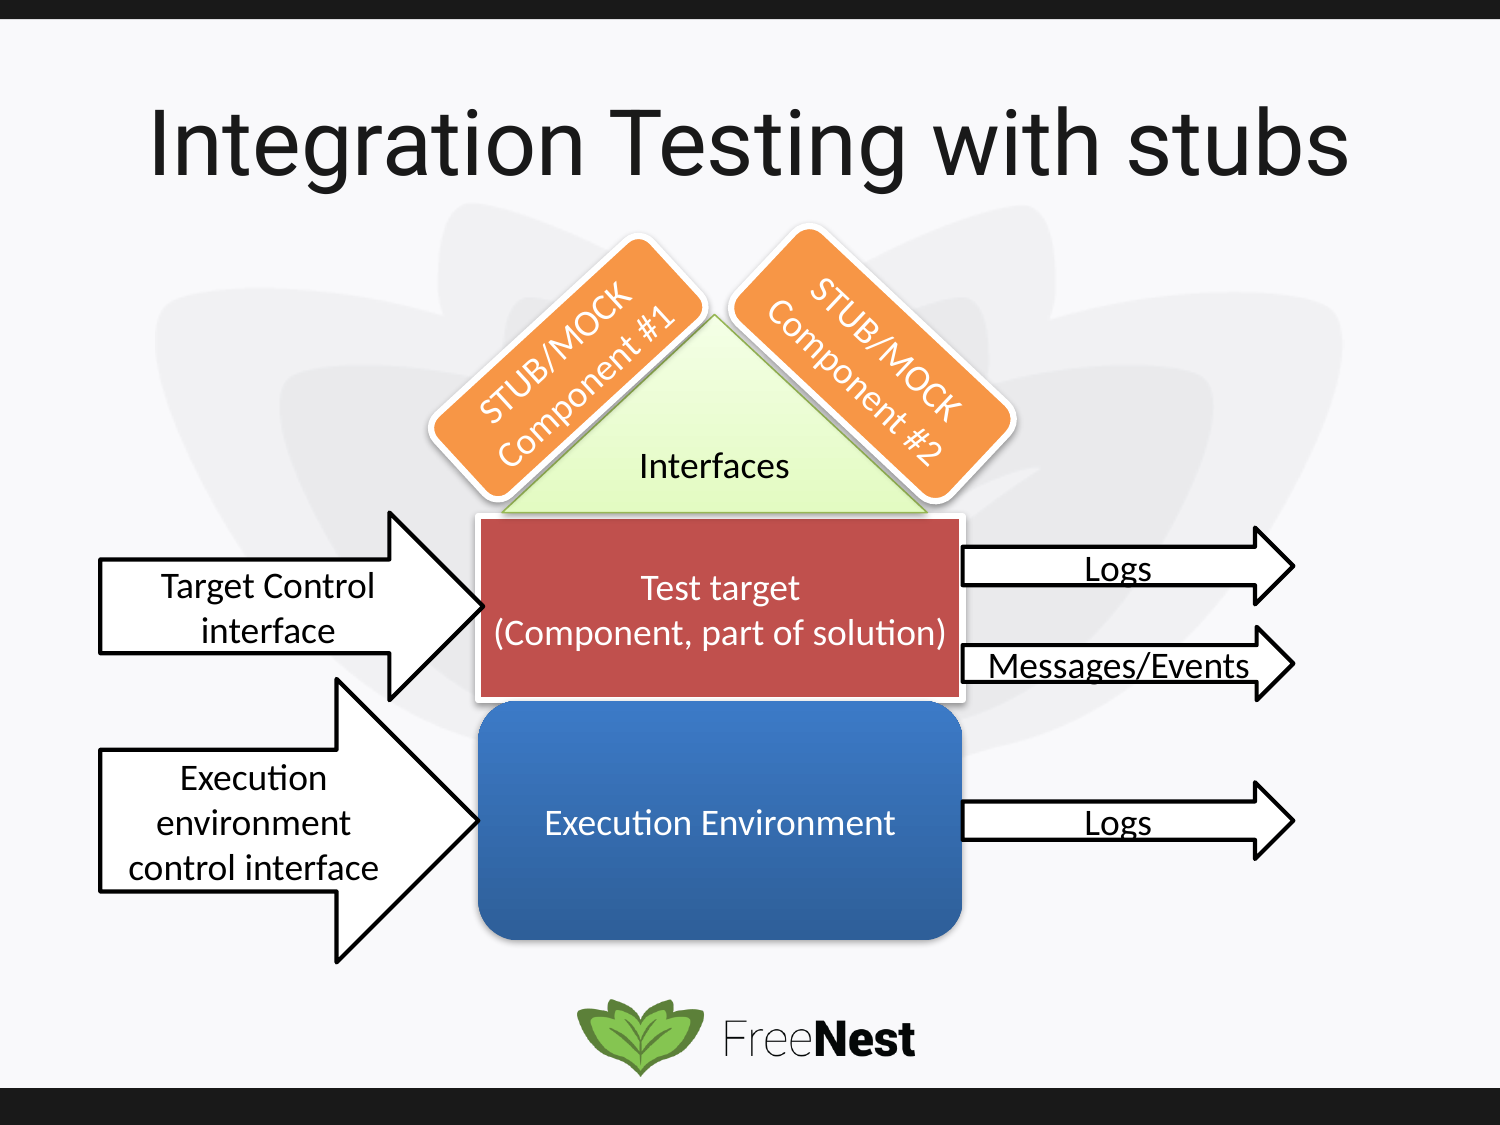

# Integration Testing with stubs
STUB/MOCK
Component #2
STUB/MOCK
Component #1
Interfaces
Target Control interface
Test target
(Component, part of solution)
Logs
Messages/Events
Execution environment control interface
Execution Environment
Logs